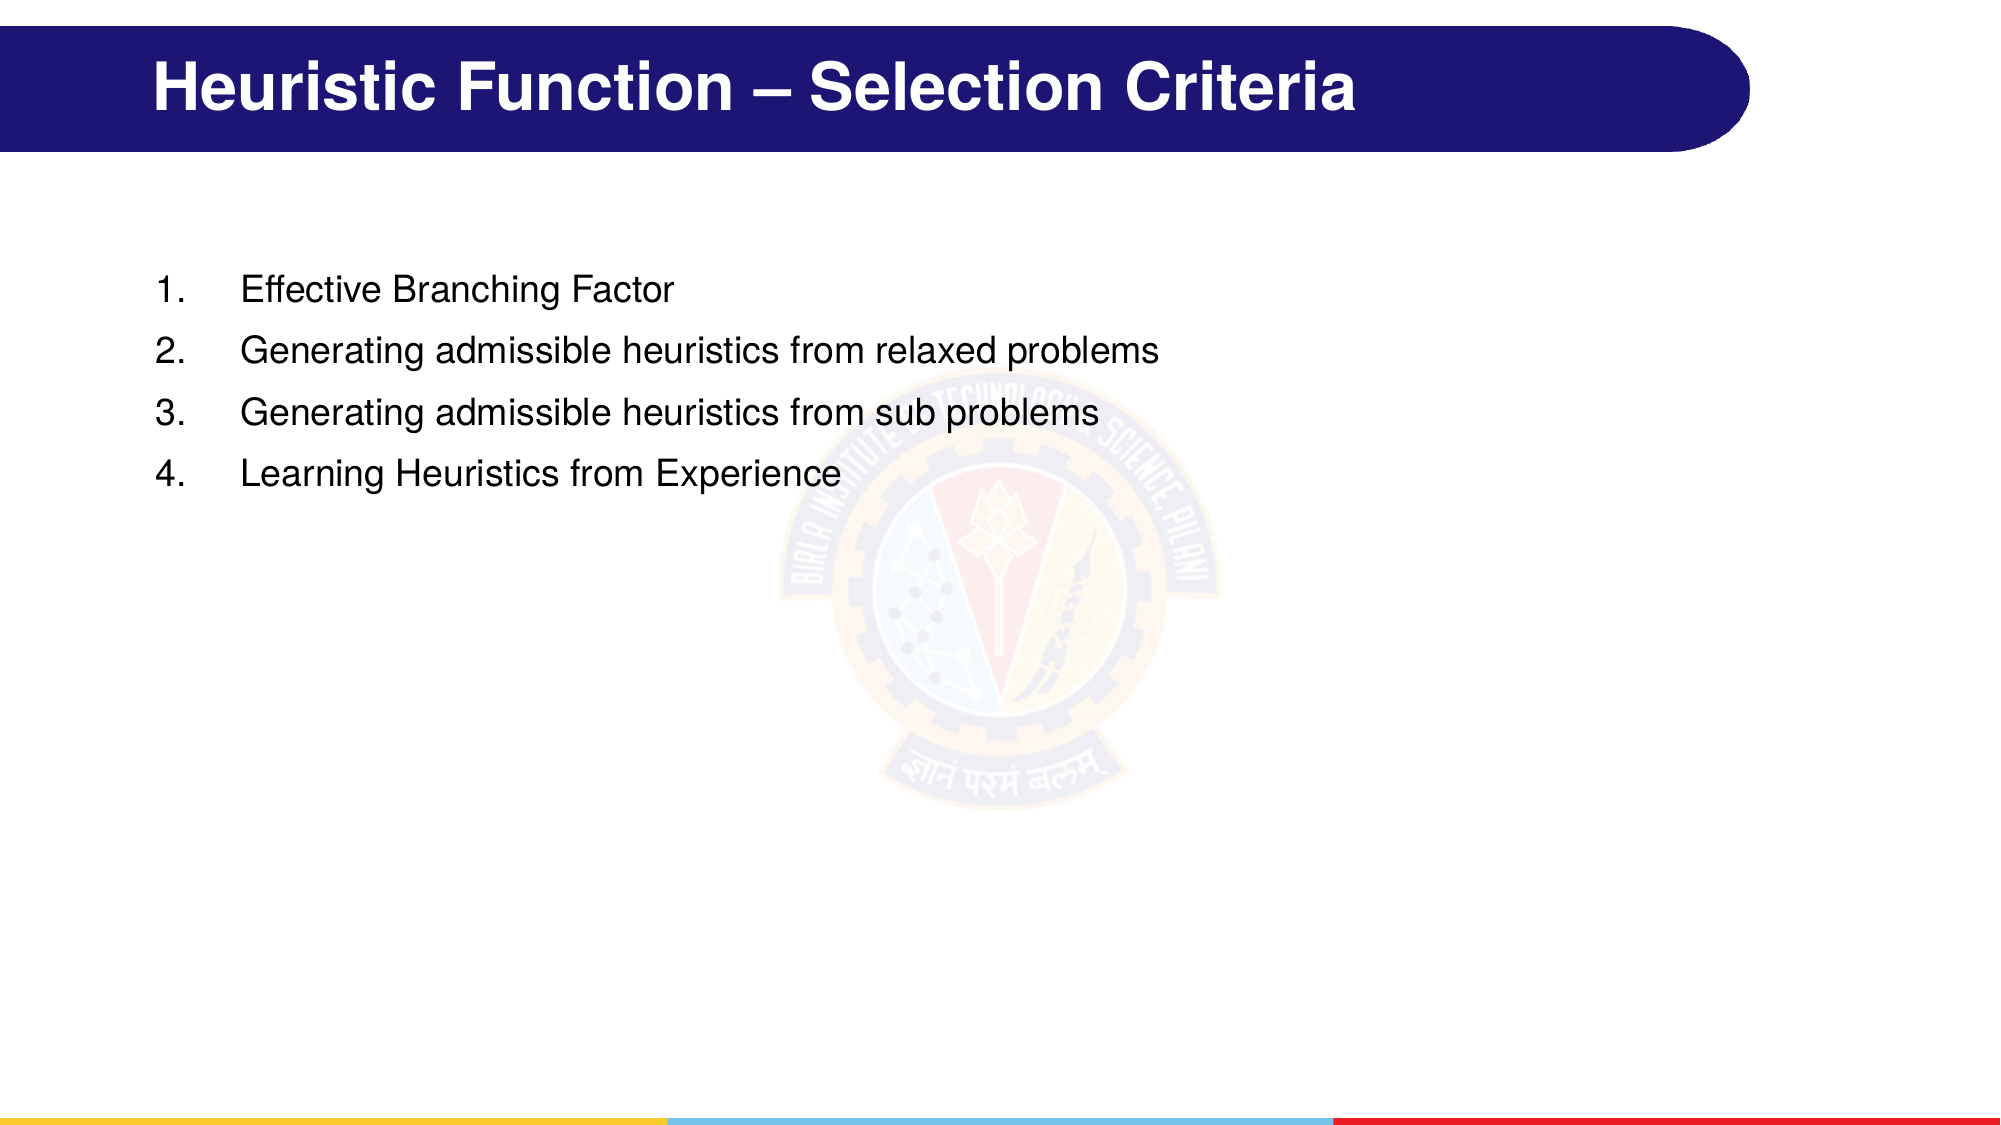

# Heuristic Function – Selection Criteria

Effective Branching Factor
Generating admissible heuristics from relaxed problems
Generating admissible heuristics from sub problems
Learning Heuristics from Experience